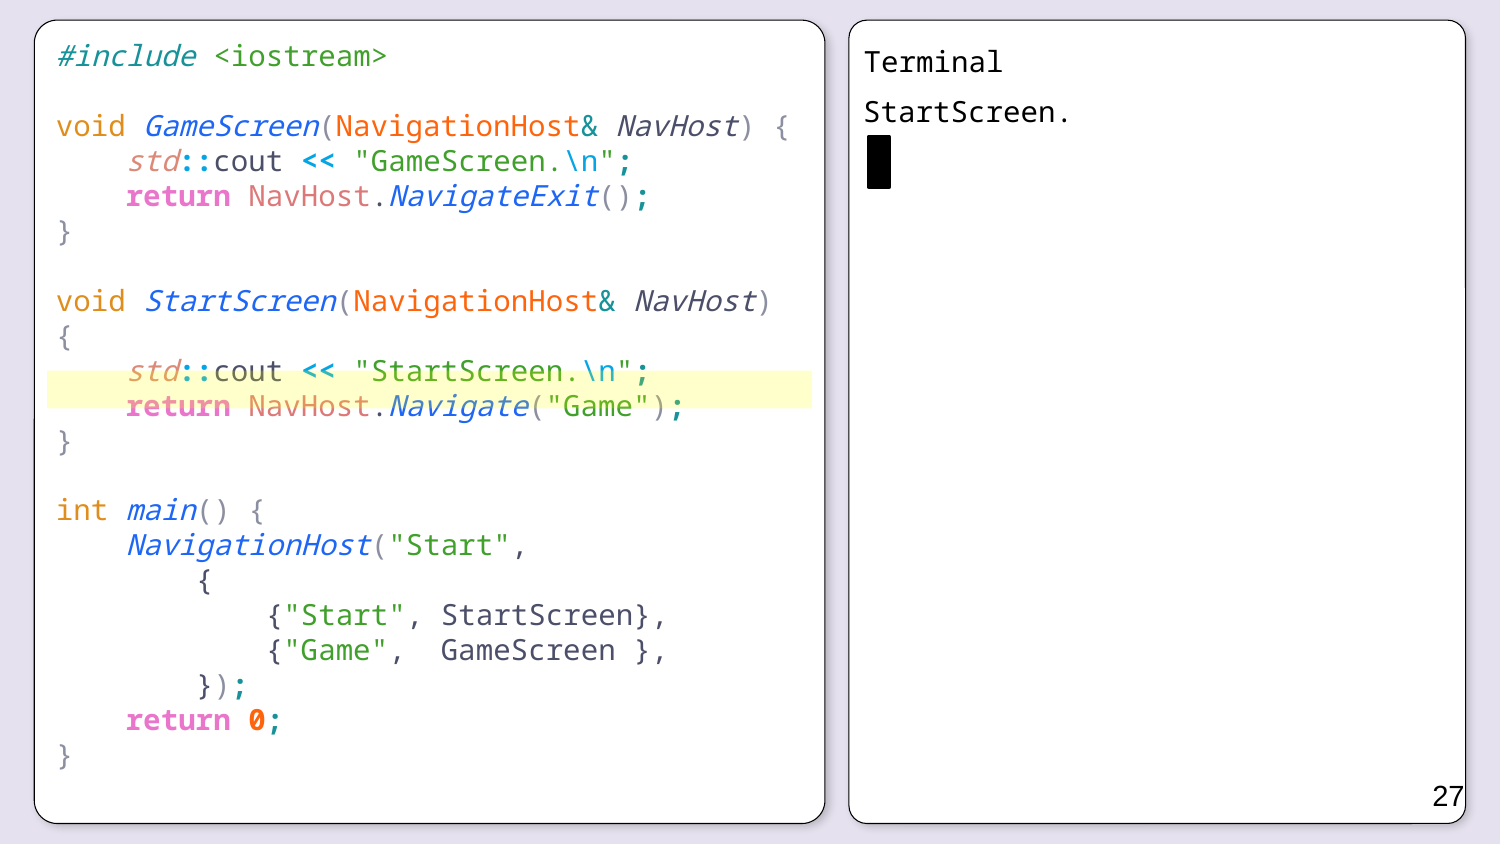

#include <iostream>
void GameScreen(NavigationHost& NavHost) {
    std::cout << "GameScreen.\n";
    return NavHost.NavigateExit();
}
void StartScreen(NavigationHost& NavHost) {
    std::cout << "StartScreen.\n";
    return NavHost.Navigate("Game");
}
int main() {
    NavigationHost("Start",
        {
            {"Start", StartScreen},
            {"Game",  GameScreen },
        });
    return 0;
}

Terminal
StartScreen.

27